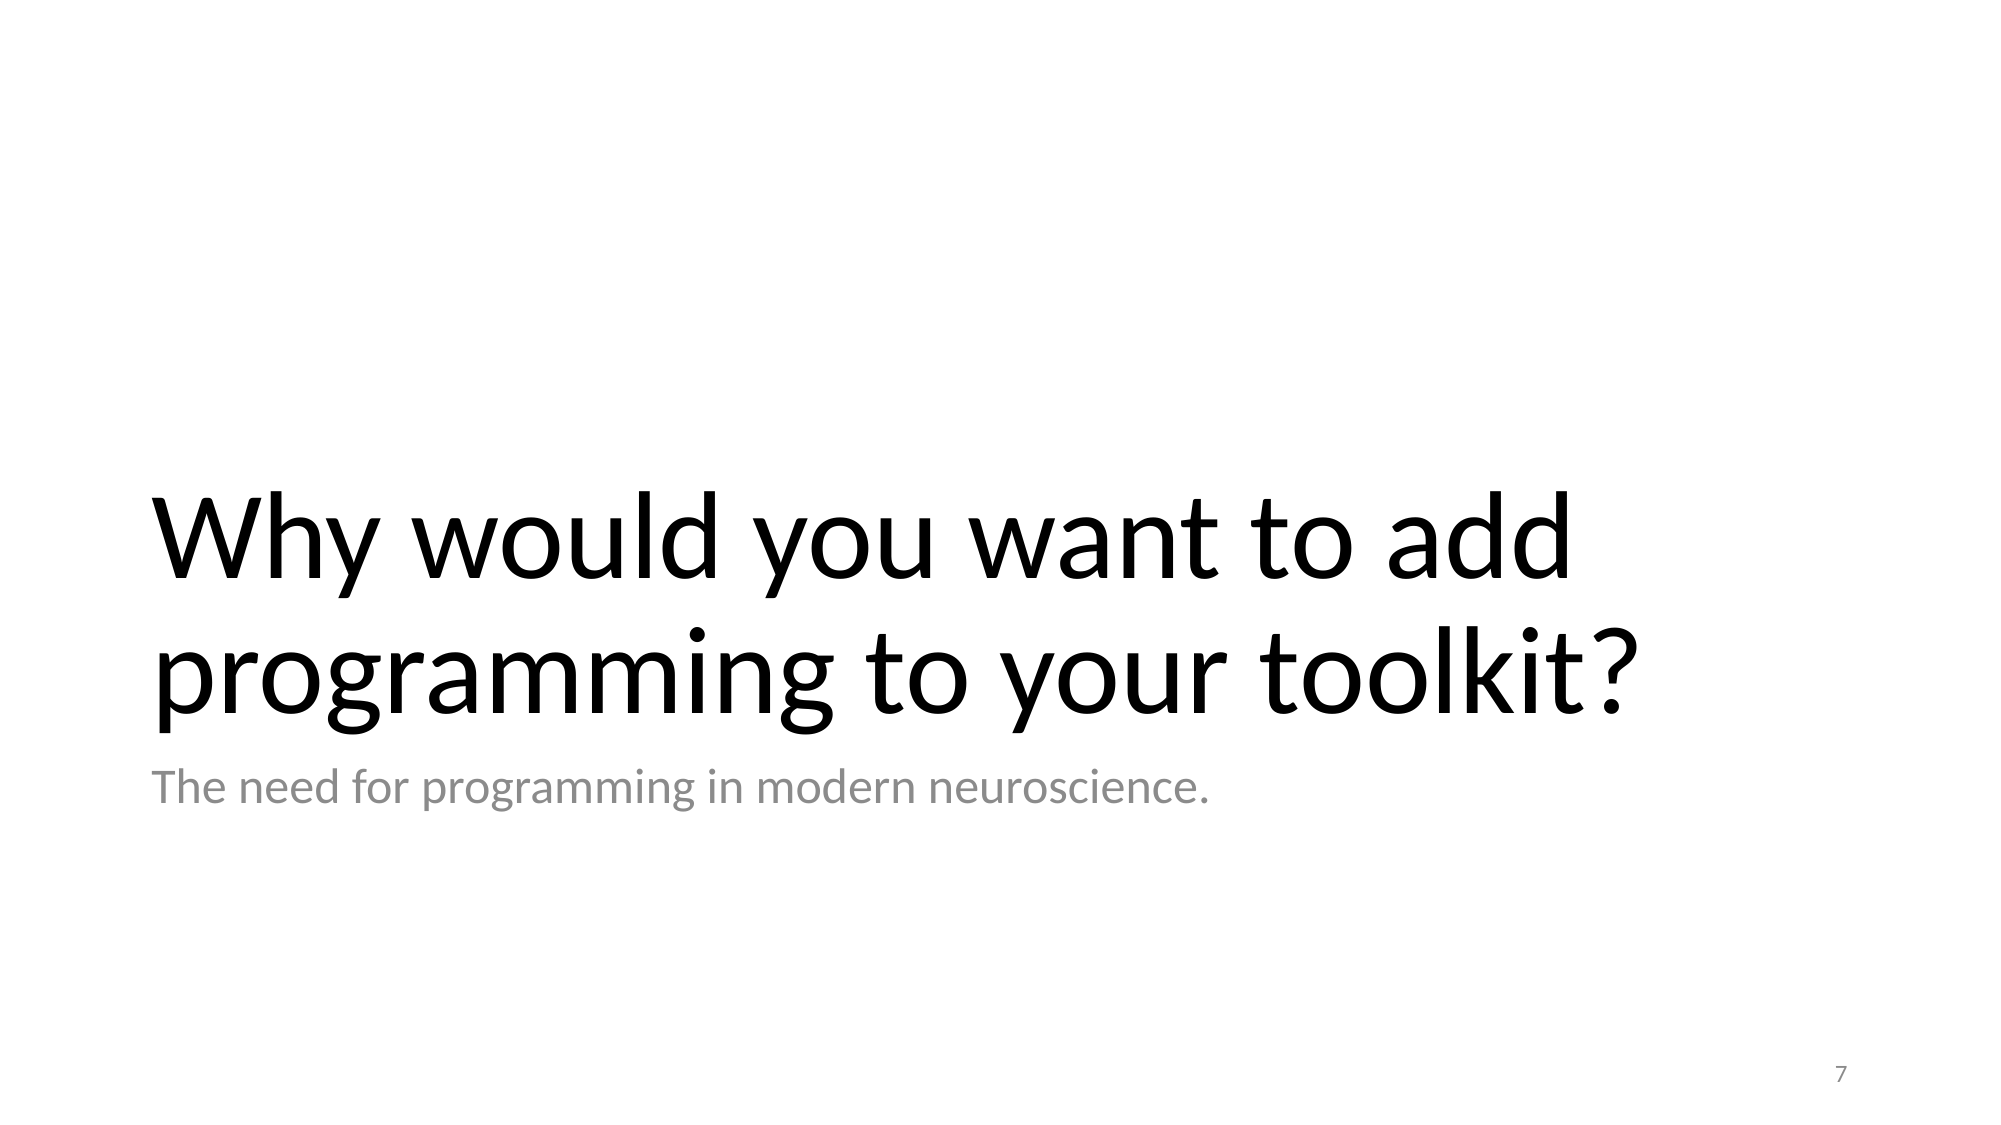

# Why would you want to add programming to your toolkit?
The need for programming in modern neuroscience.
7